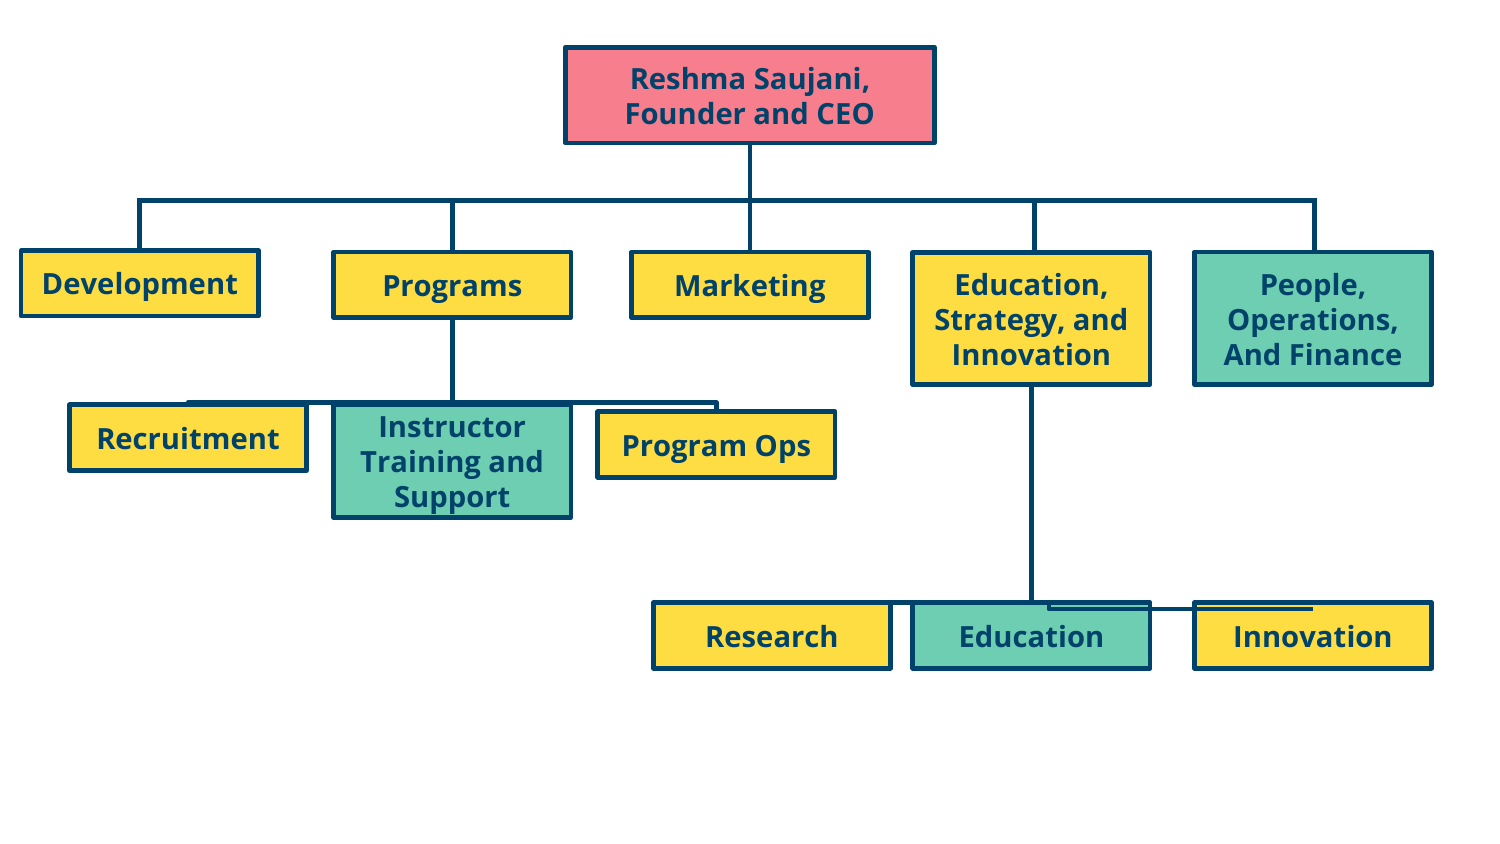

Reshma Saujani,
Founder and CEO
Development
People,
Operations,
And Finance
Marketing
Education, Strategy, and Innovation
Programs
Recruitment
Instructor Training and Support
Program Ops
Research
Education
Innovation